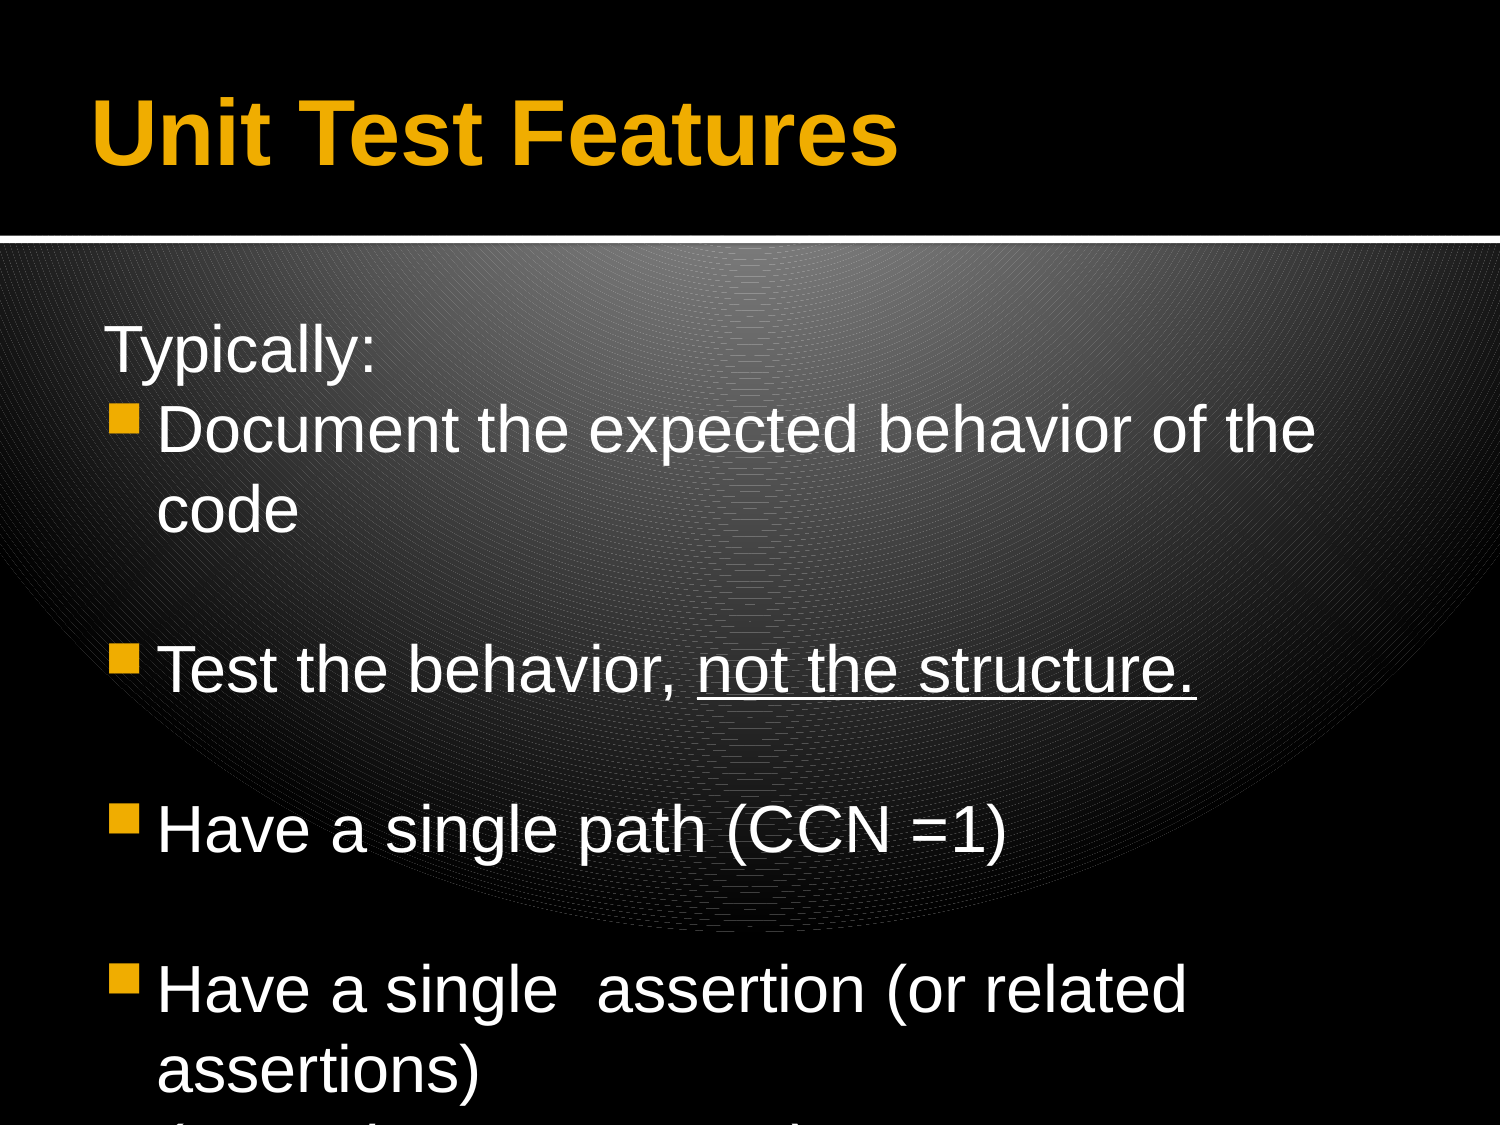

# Unit Test Features
Typically:
Document the expected behavior of the code

Test the behavior, not the structure.

Have a single path (CCN =1)
Have a single  assertion (or related assertions)
(opposite: Eager Test)